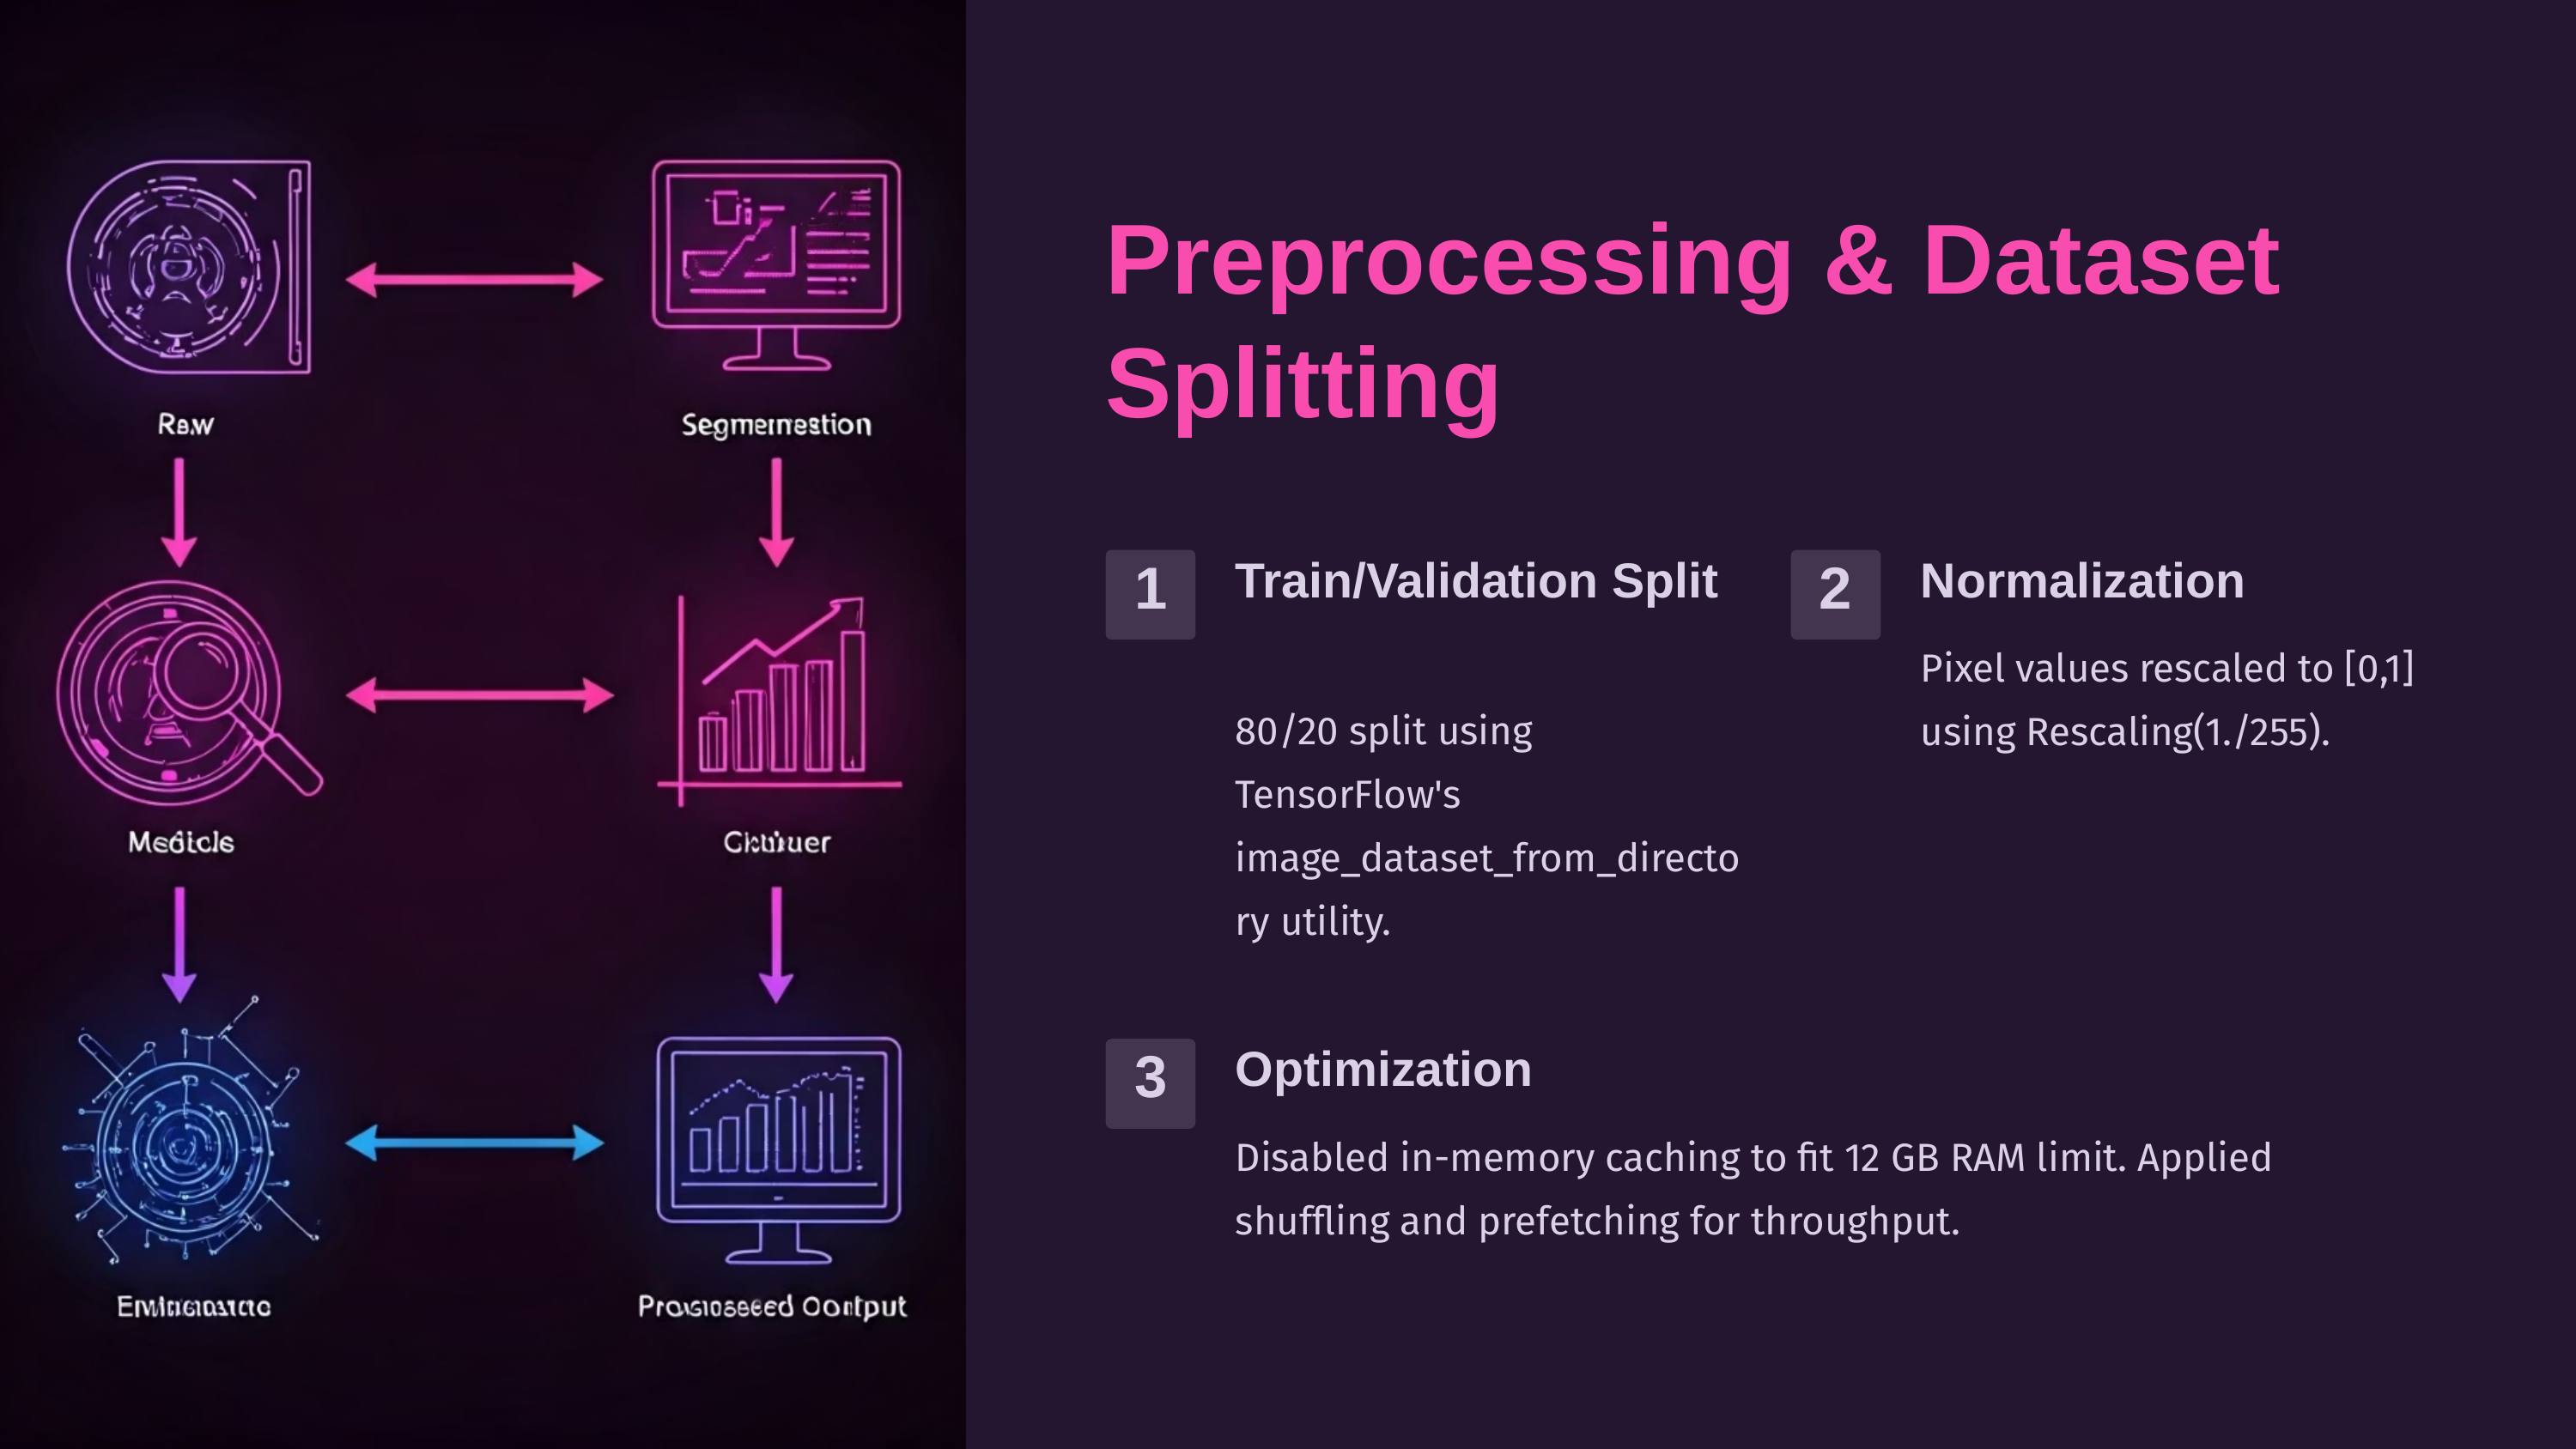

Preprocessing & Dataset Splitting

Train/Validation Split

Normalization

1

2

Pixel values rescaled to [0,1] using Rescaling(1./255).

80/20 split using TensorFlow's image_dataset_from_directory utility.

Optimization

3

Disabled in-memory caching to fit 12 GB RAM limit. Applied shuffling and prefetching for throughput.